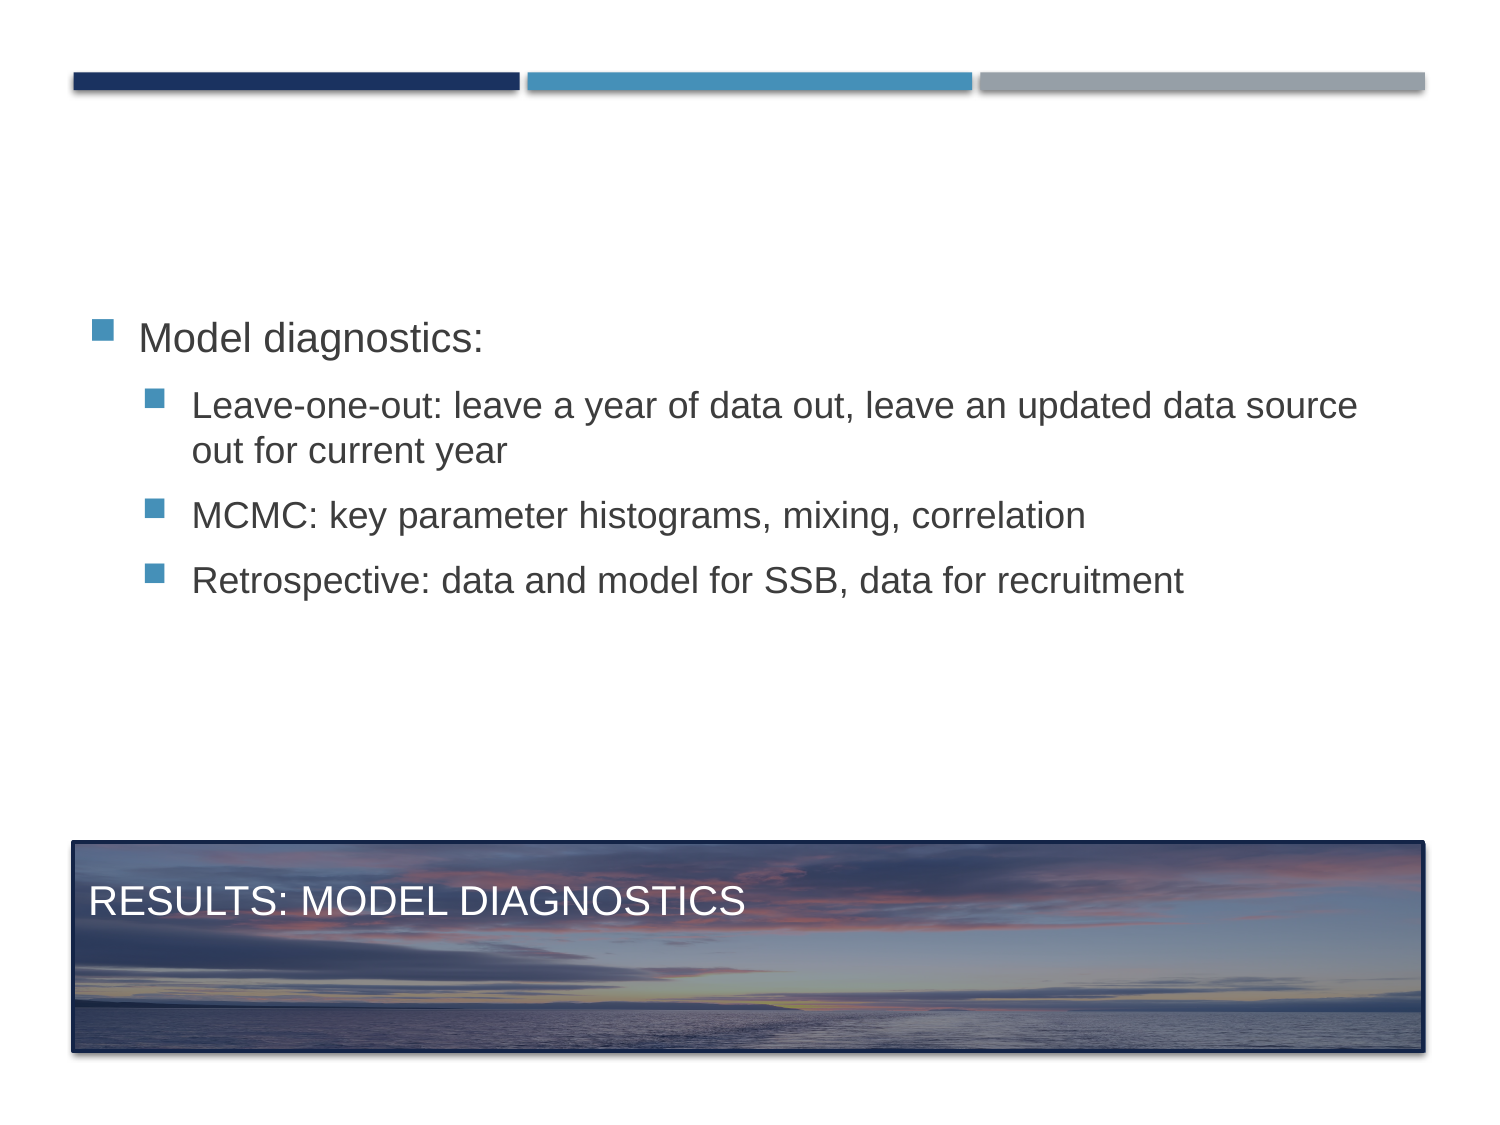

Model diagnostics:
Leave-one-out: leave a year of data out, leave an updated data source out for current year
MCMC: key parameter histograms, mixing, correlation
Retrospective: data and model for SSB, data for recruitment

Results: model diagnostics